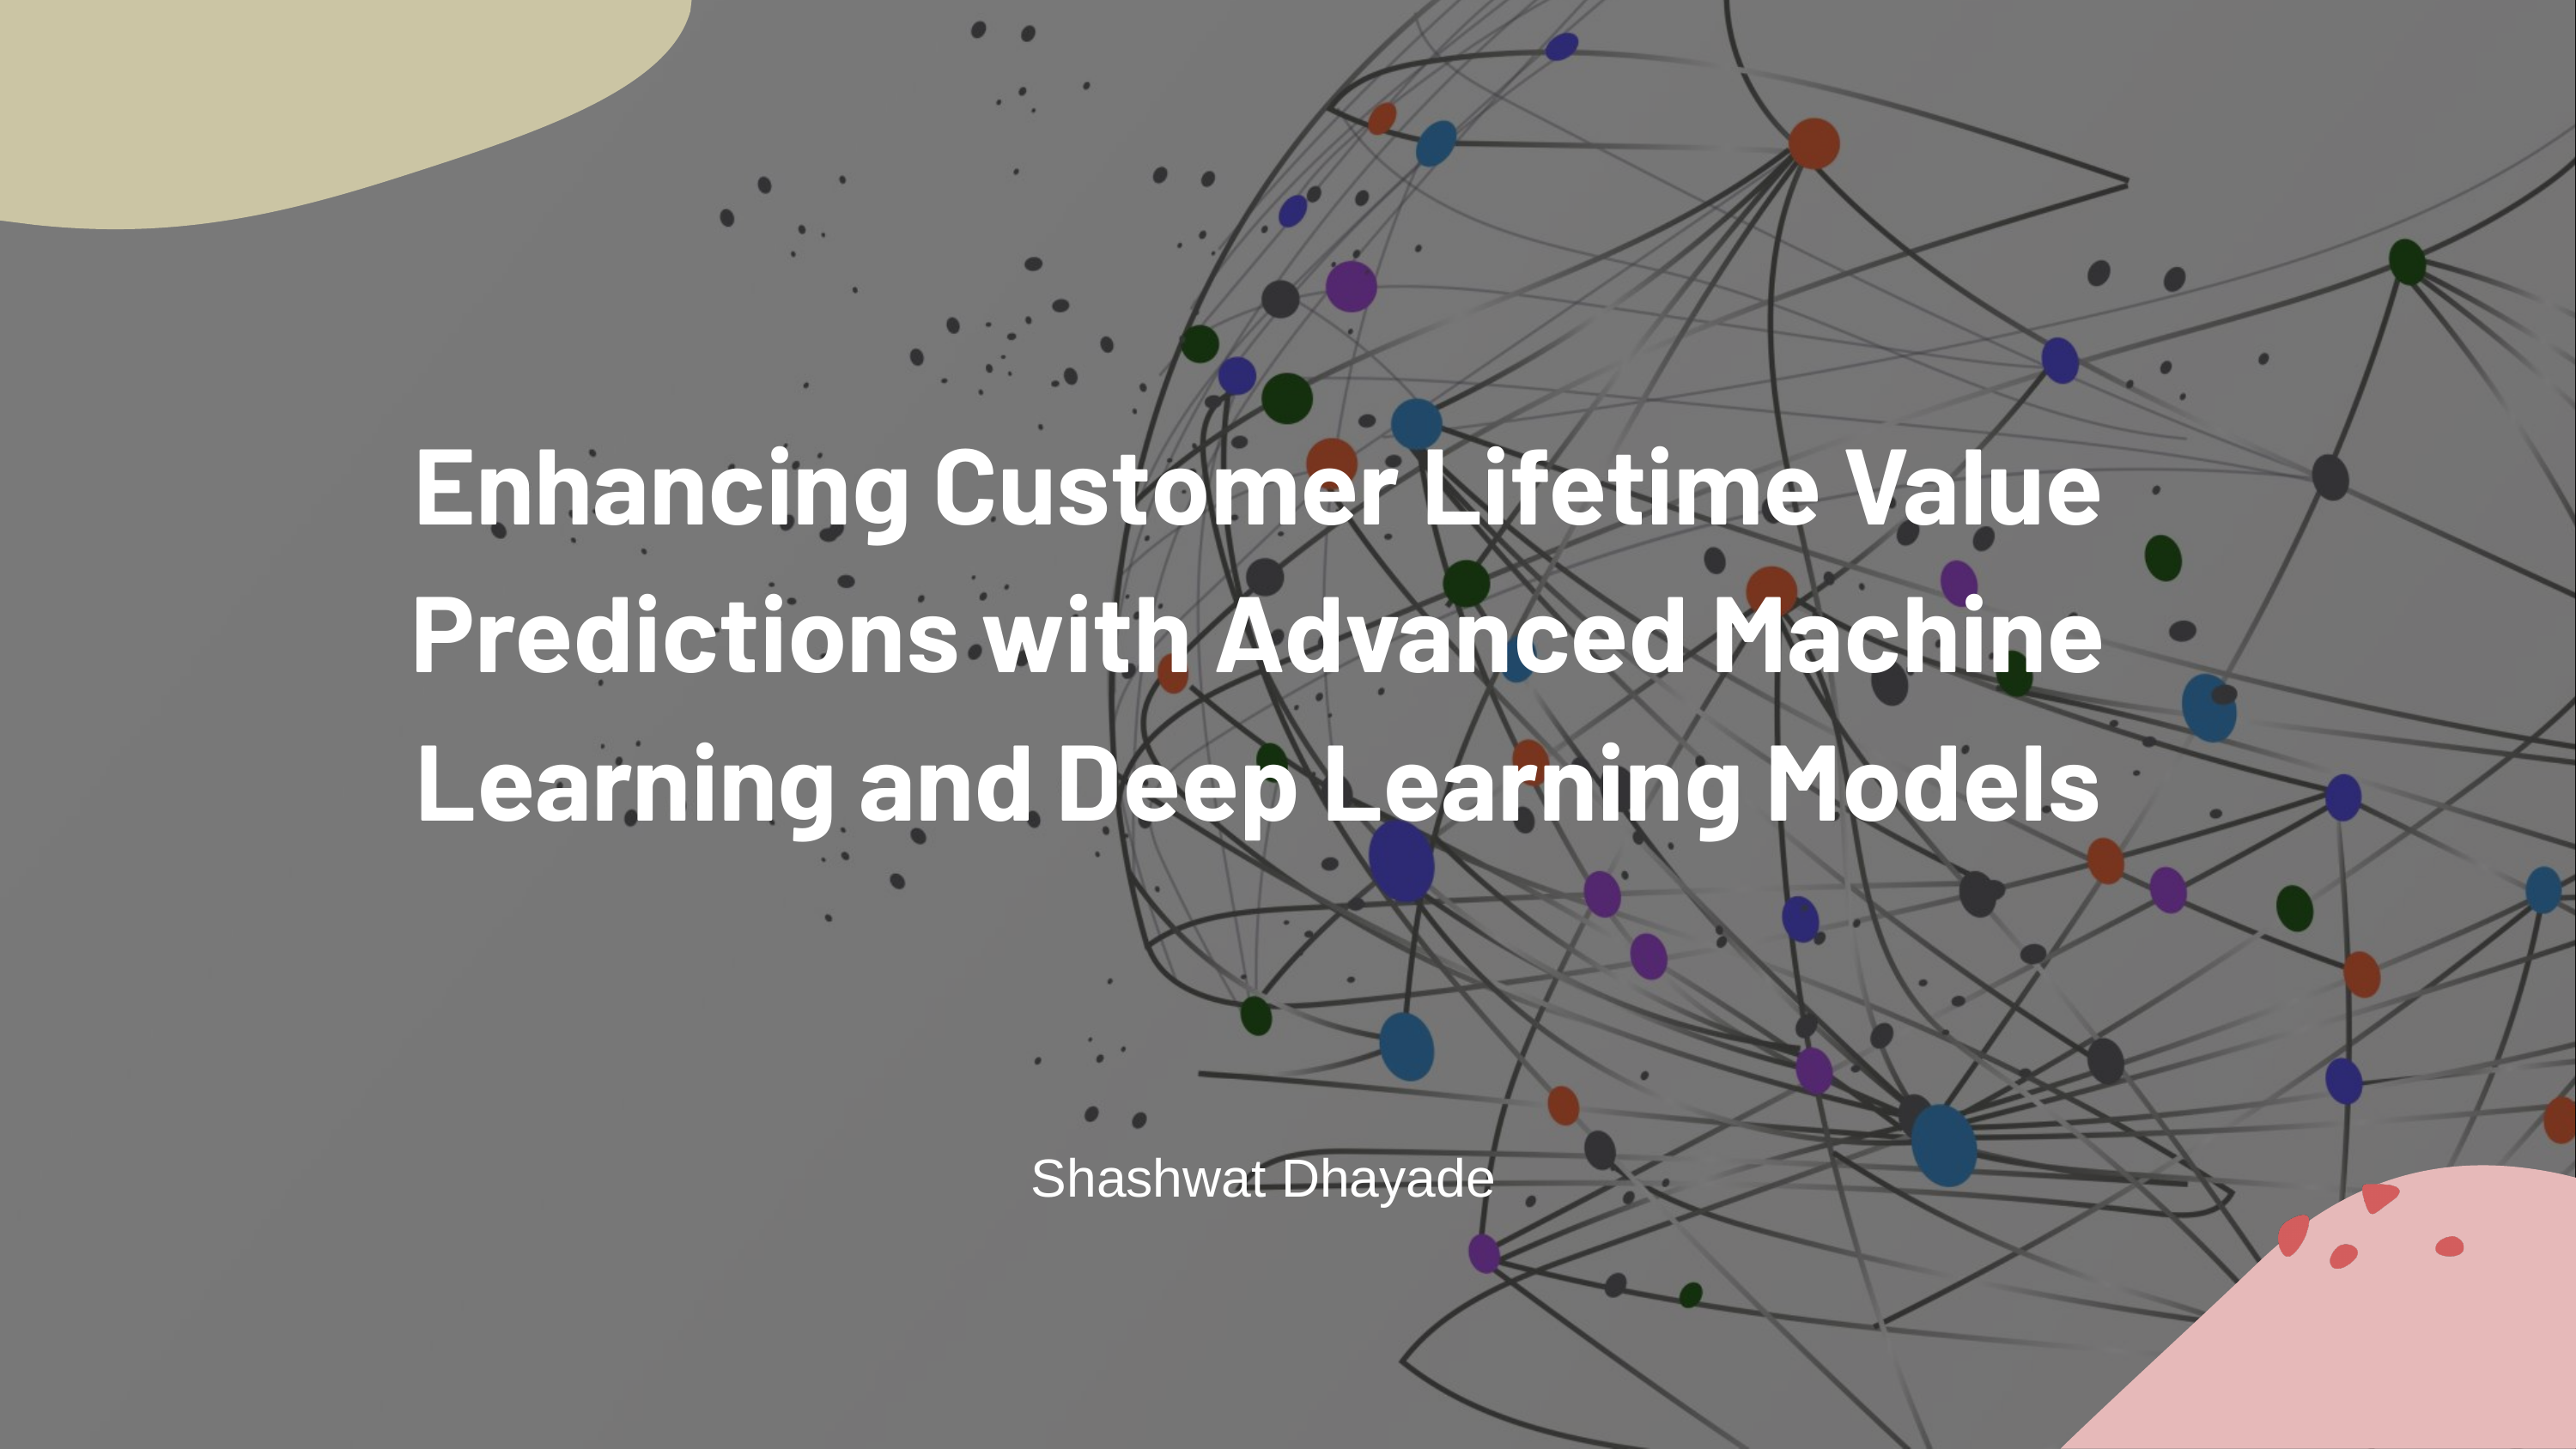

Enhancing Customer Lifetime Value Predictions with Advanced Machine Learning and Deep Learning Models

Shashwat Dhayade